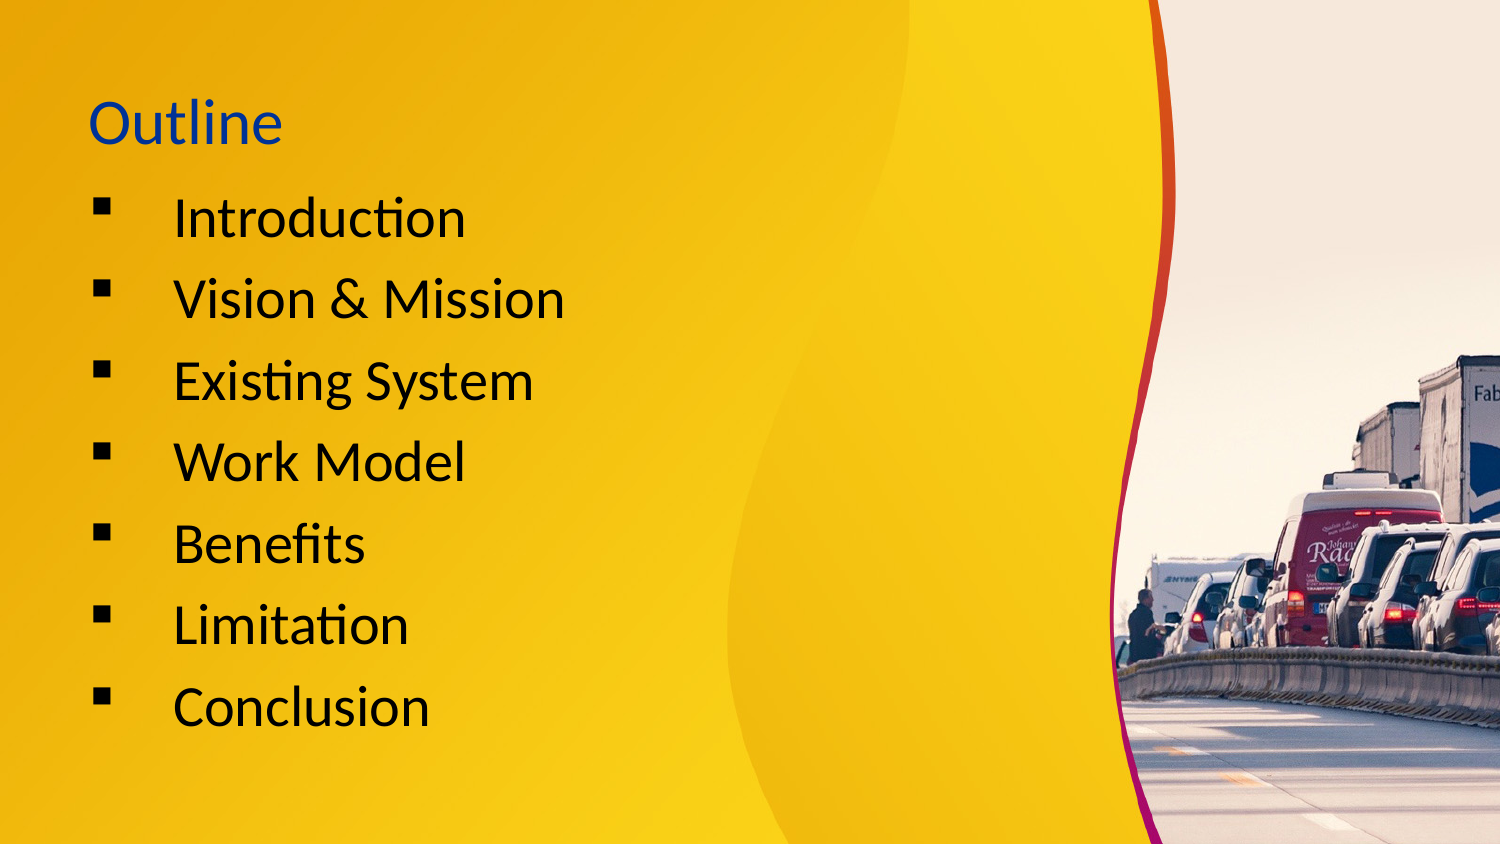

# Outline
Introduction
Vision & Mission
Existing System
Work Model
Benefits
Limitation
Conclusion